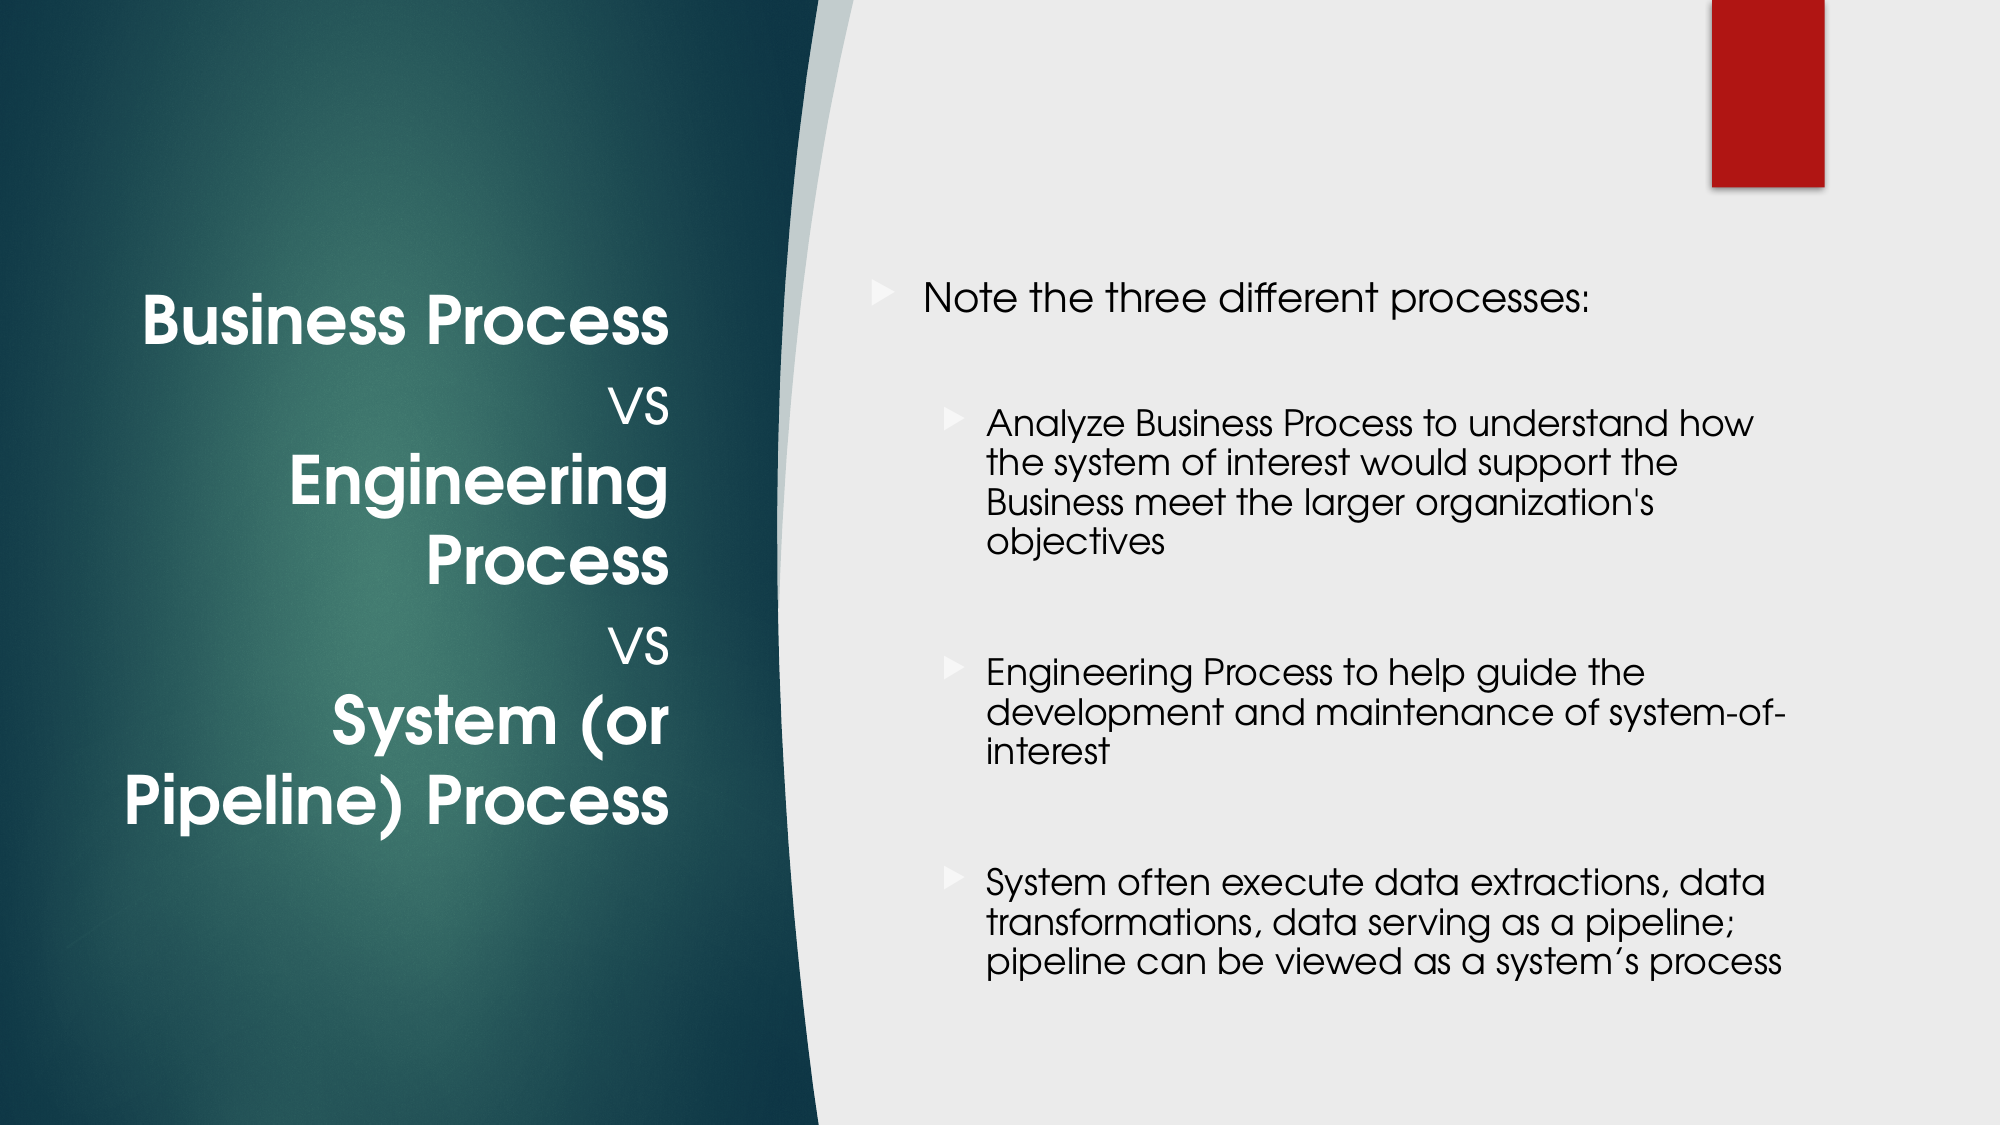

# Business Process vs Engineering Process vs System (or Pipeline) Process
Note the three different processes:

Analyze Business Process to understand how the system of interest would support the Business meet the larger organization's objectives

Engineering Process to help guide the development and maintenance of system-of-interest

System often execute data extractions, data transformations, data serving as a pipeline; pipeline can be viewed as a system’s process